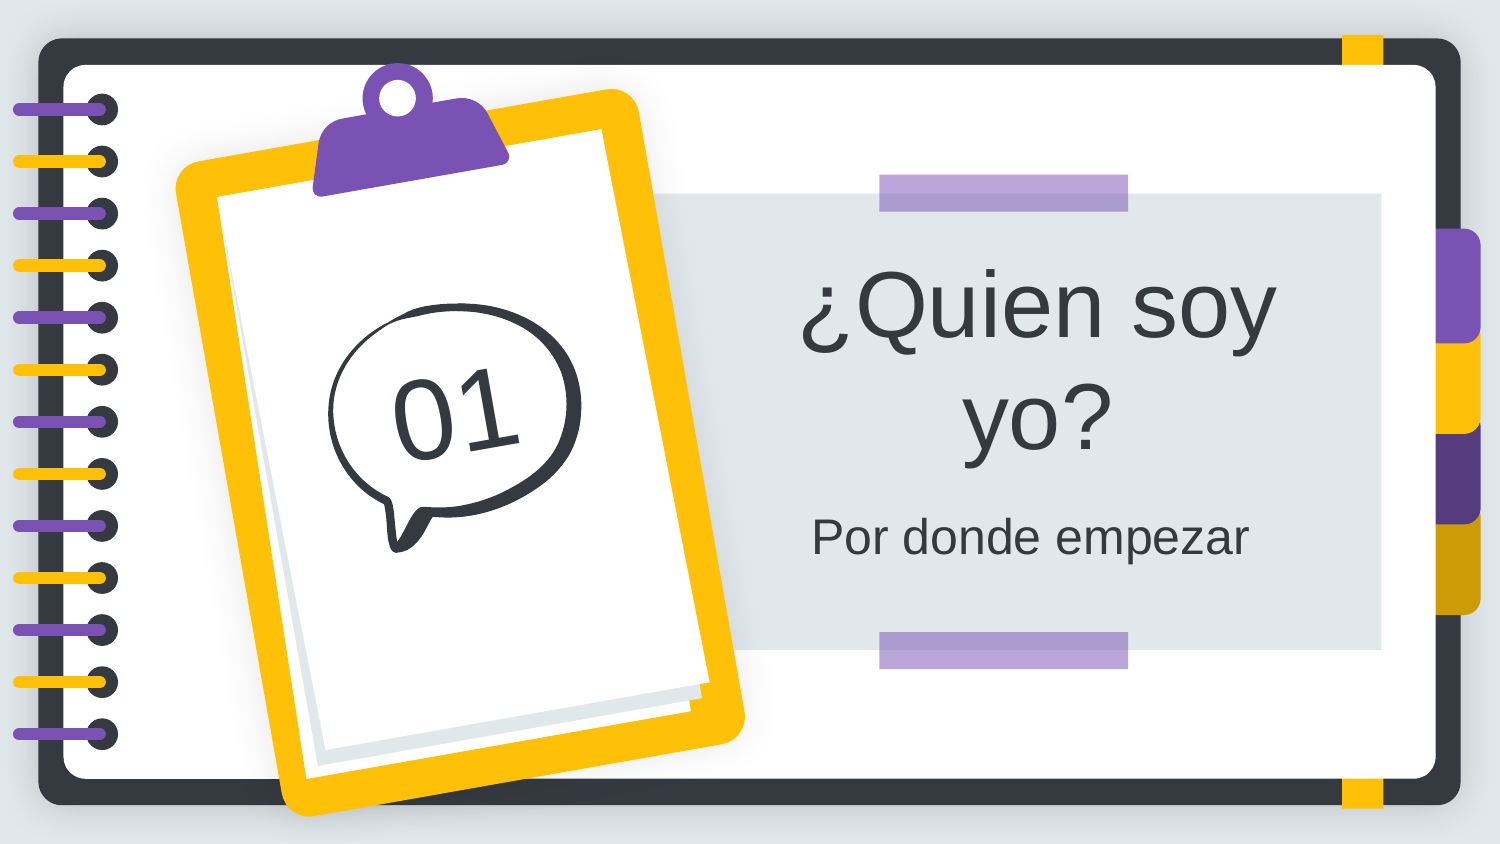

# ¿Quien soy yo?

01
Por donde empezar